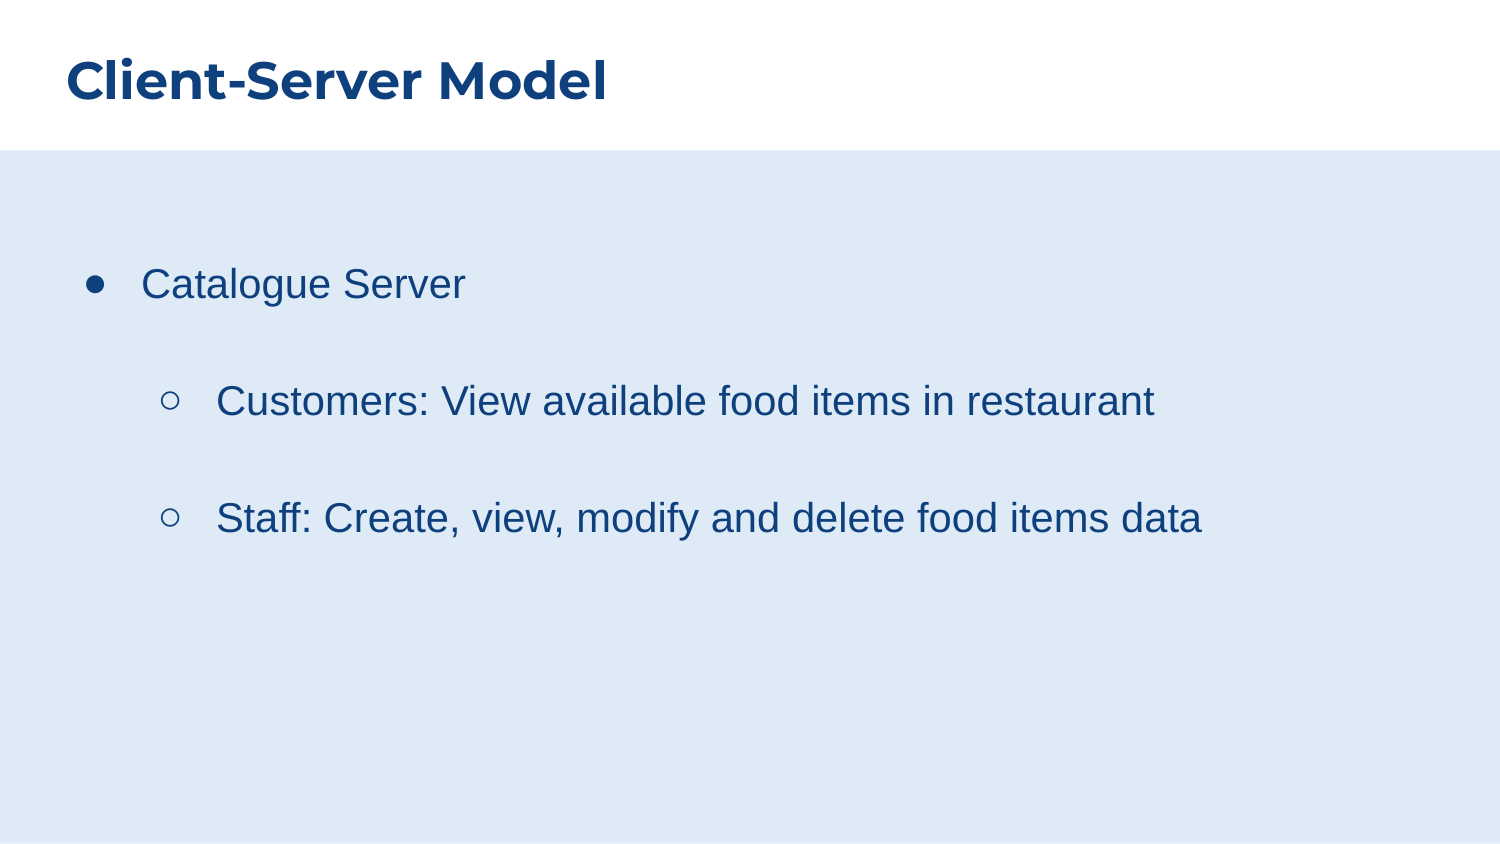

# Client-Server Model
Catalogue Server
Customers: View available food items in restaurant
Staff: Create, view, modify and delete food items data